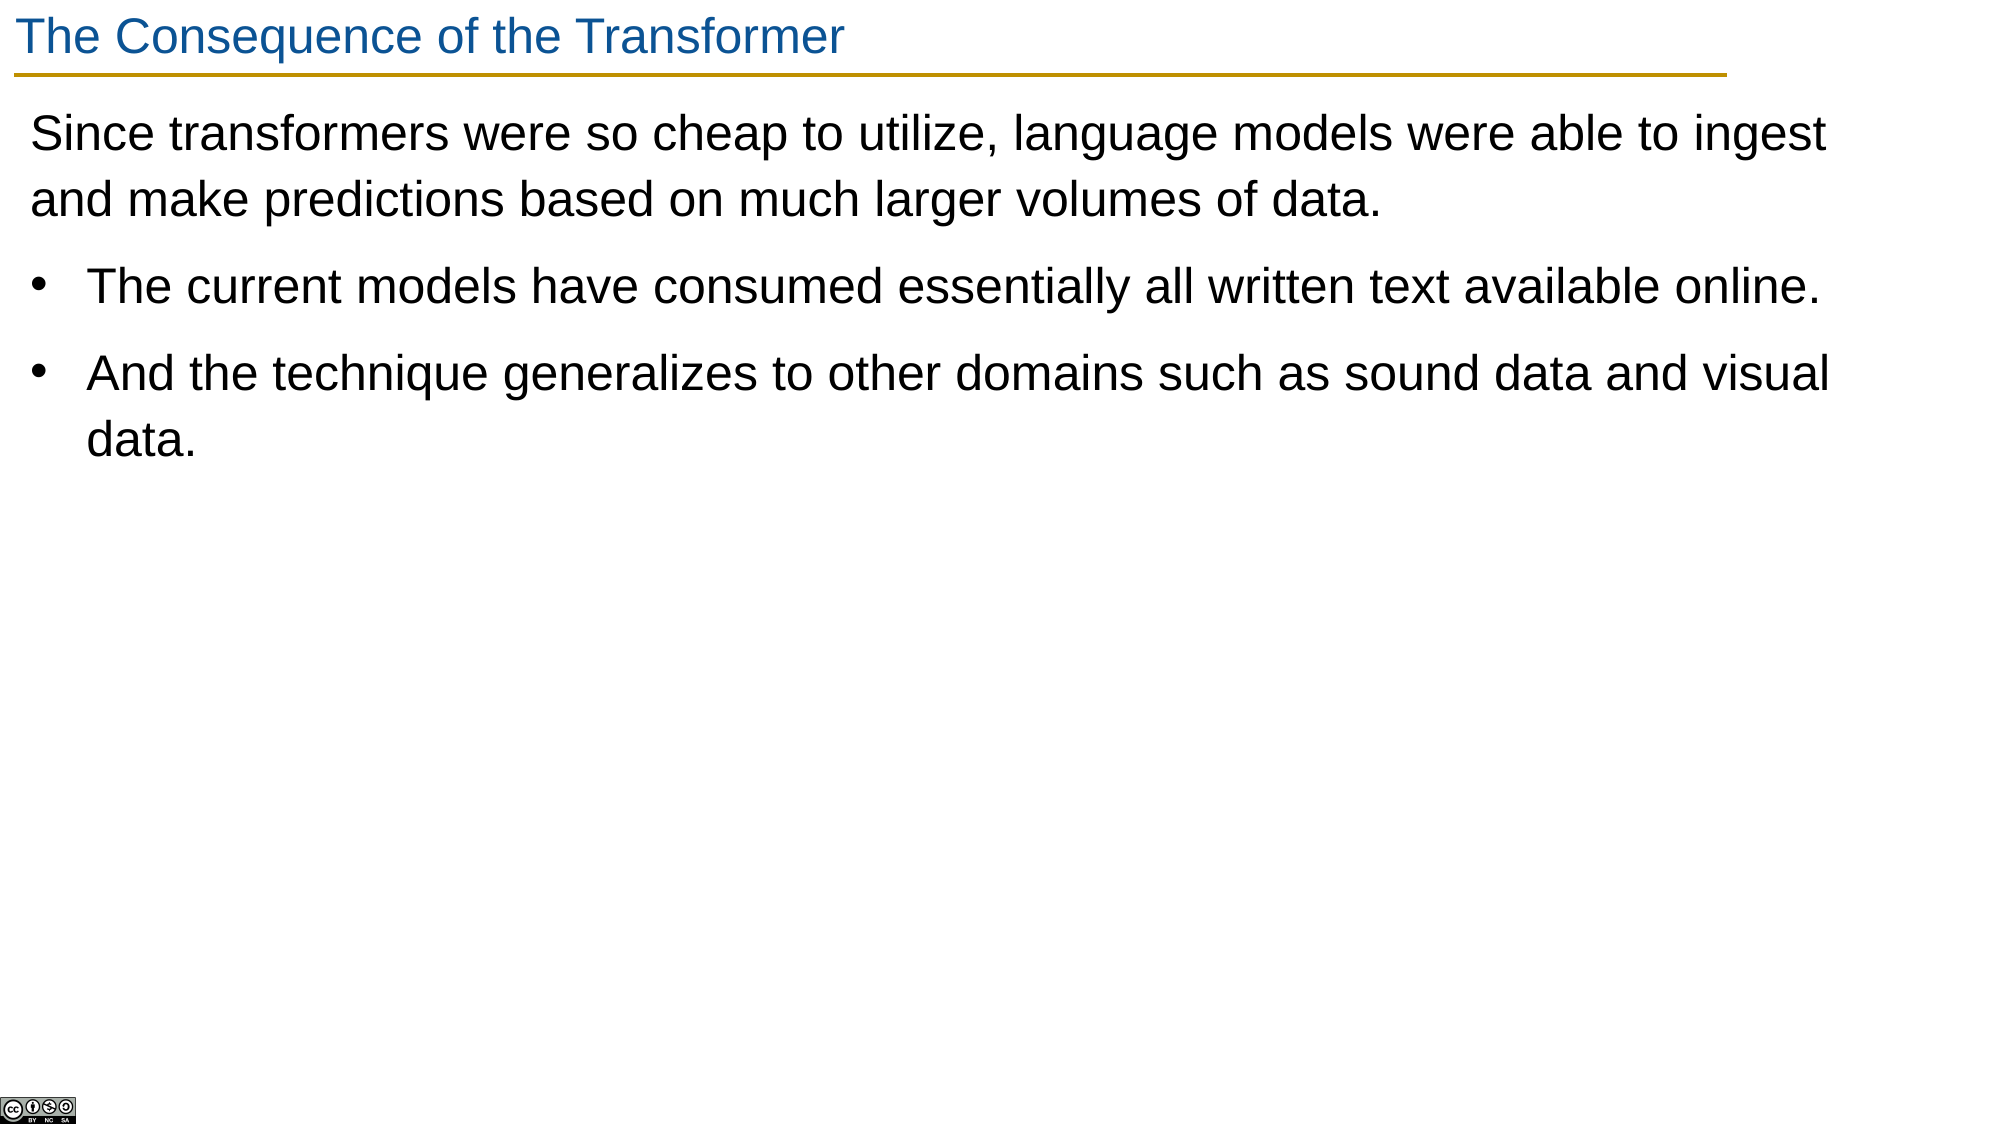

# The Consequence of the Transformer
Since transformers were so cheap to utilize, language models were able to ingest and make predictions based on much larger volumes of data.
The current models have consumed essentially all written text available online.
And the technique generalizes to other domains such as sound data and visual data.